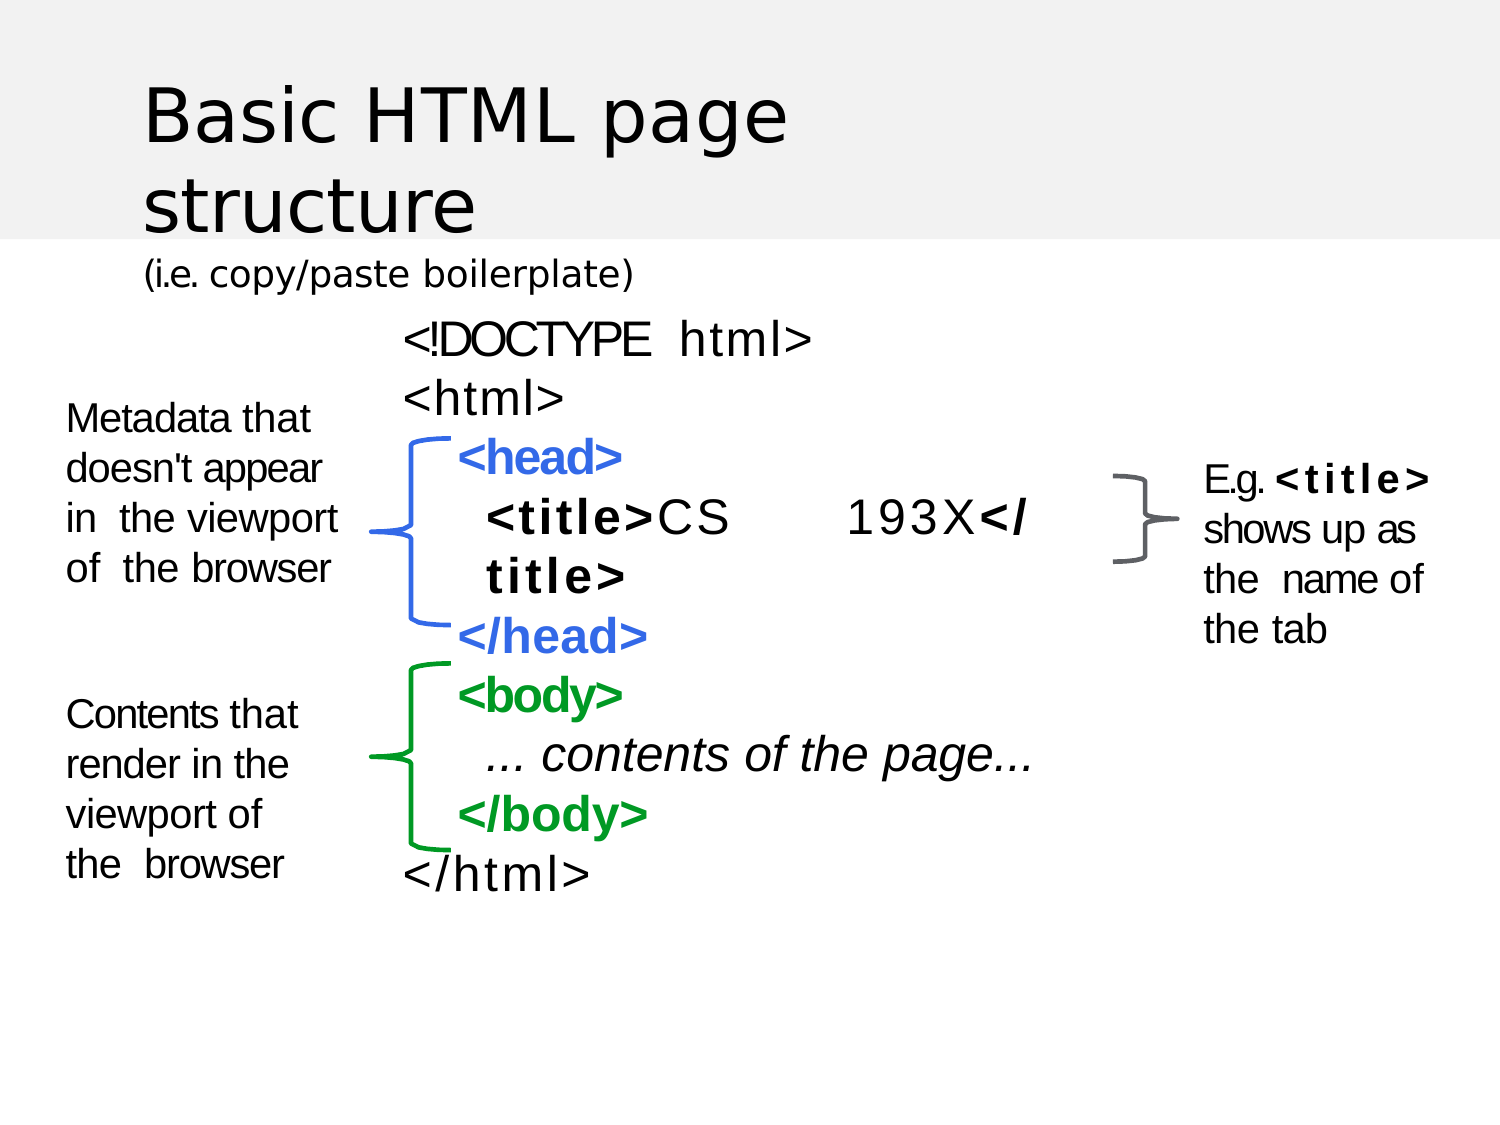

# Basic HTML page structure
(i.e. copy/paste boilerplate)
<!DOCTYPE	html>
<html>
<head>
<title>CS	193X</title>
</head>
Metadata that  doesn't appear in  the viewport of  the browser

E.g. <title>  shows up as the  name of the tab

<body>
... contents of the page...
</body>
</html>

Contents that  render in the  viewport of the  browser